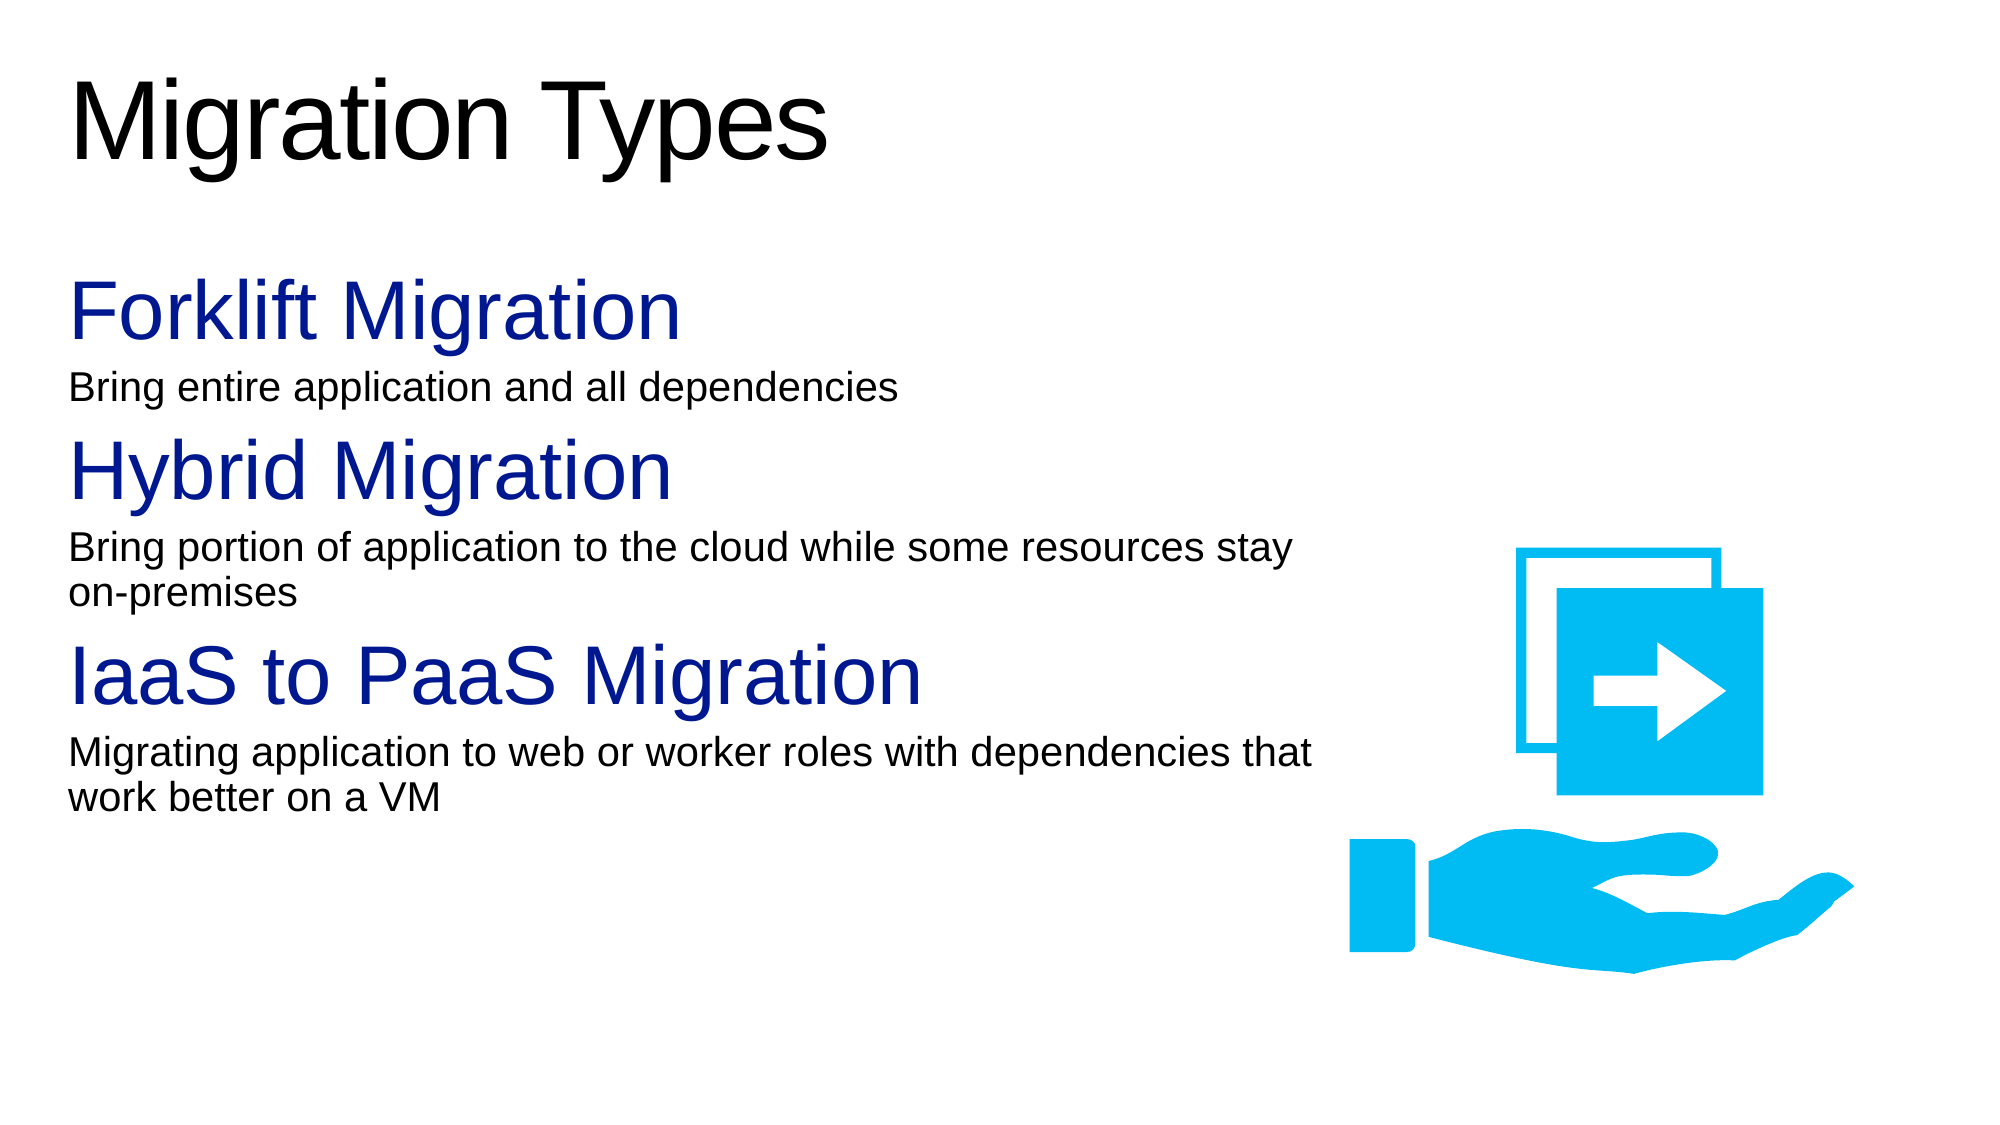

# Migration Types
Forklift Migration
Bring entire application and all dependencies
Hybrid Migration
Bring portion of application to the cloud while some resources stay on-premises
IaaS to PaaS Migration
Migrating application to web or worker roles with dependencies that work better on a VM